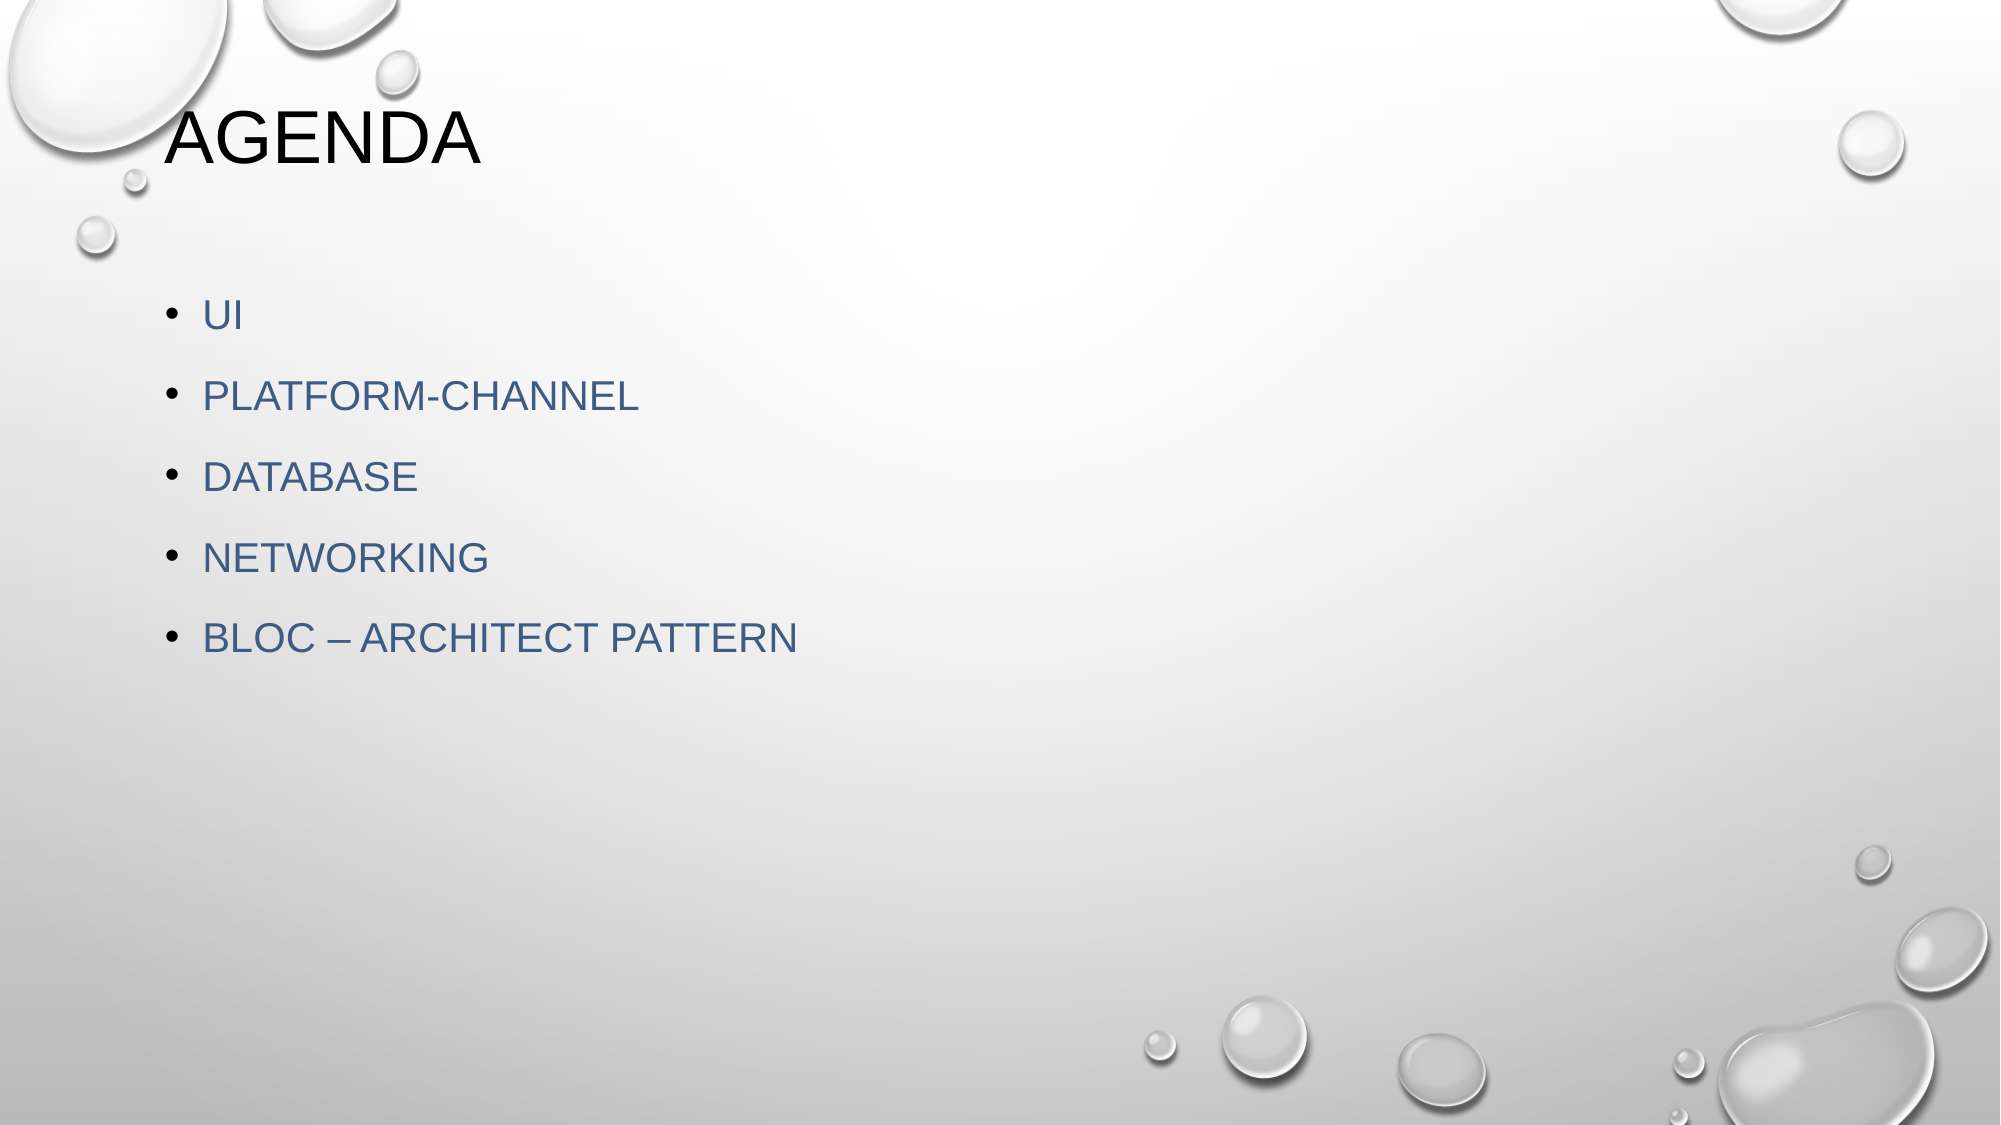

# Agenda

UI
Platform-channel
Database
networking
Bloc – architect pattern